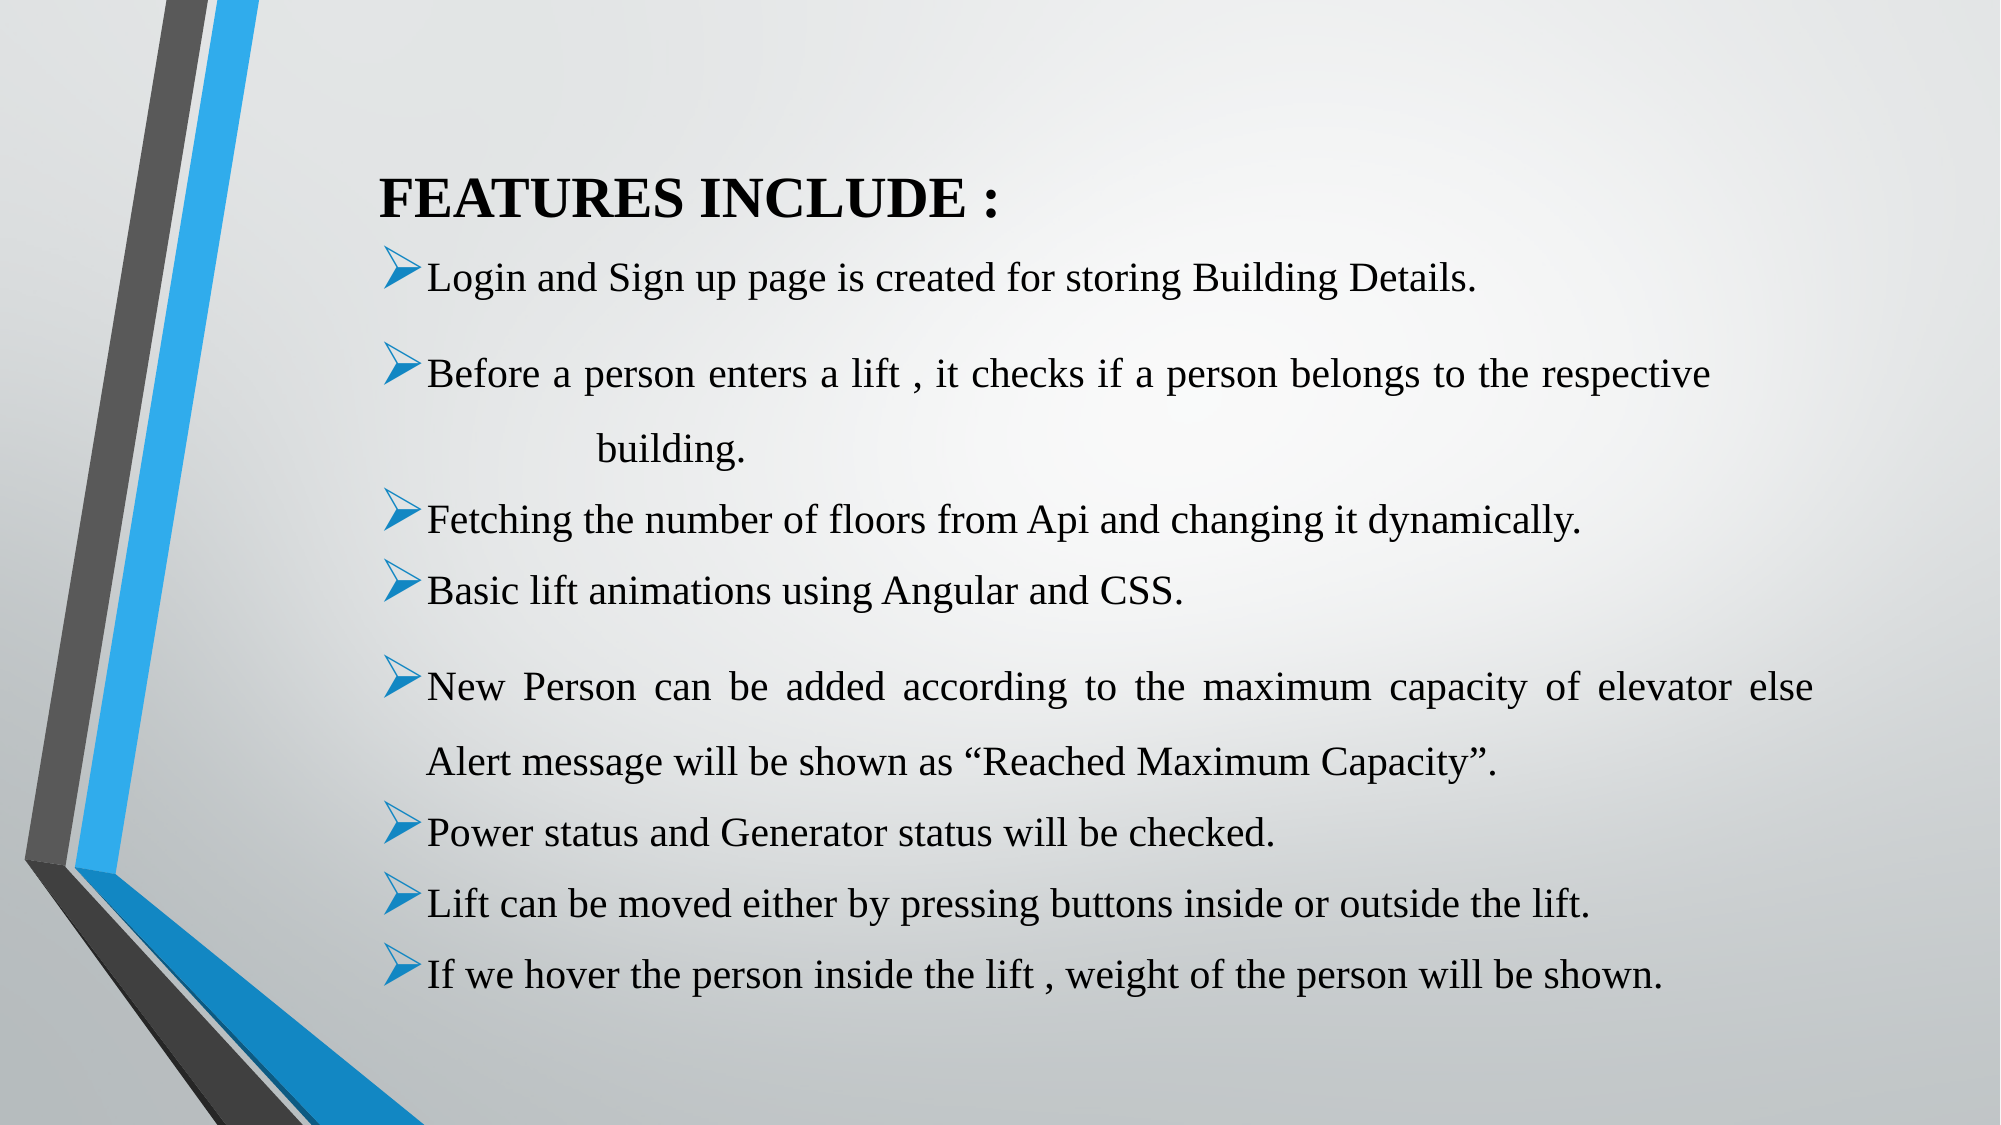

FEATURES INCLUDE :
Login and Sign up page is created for storing Building Details.
Before a person enters a lift , it checks if a person belongs to the respective    		  building.
Fetching the number of floors from Api and changing it dynamically.
Basic lift animations using Angular and CSS.
New Person can be added according to the maximum capacity of elevator else Alert message will be shown as “Reached Maximum Capacity”.
Power status and Generator status will be checked.
Lift can be moved either by pressing buttons inside or outside the lift.
If we hover the person inside the lift , weight of the person will be shown.